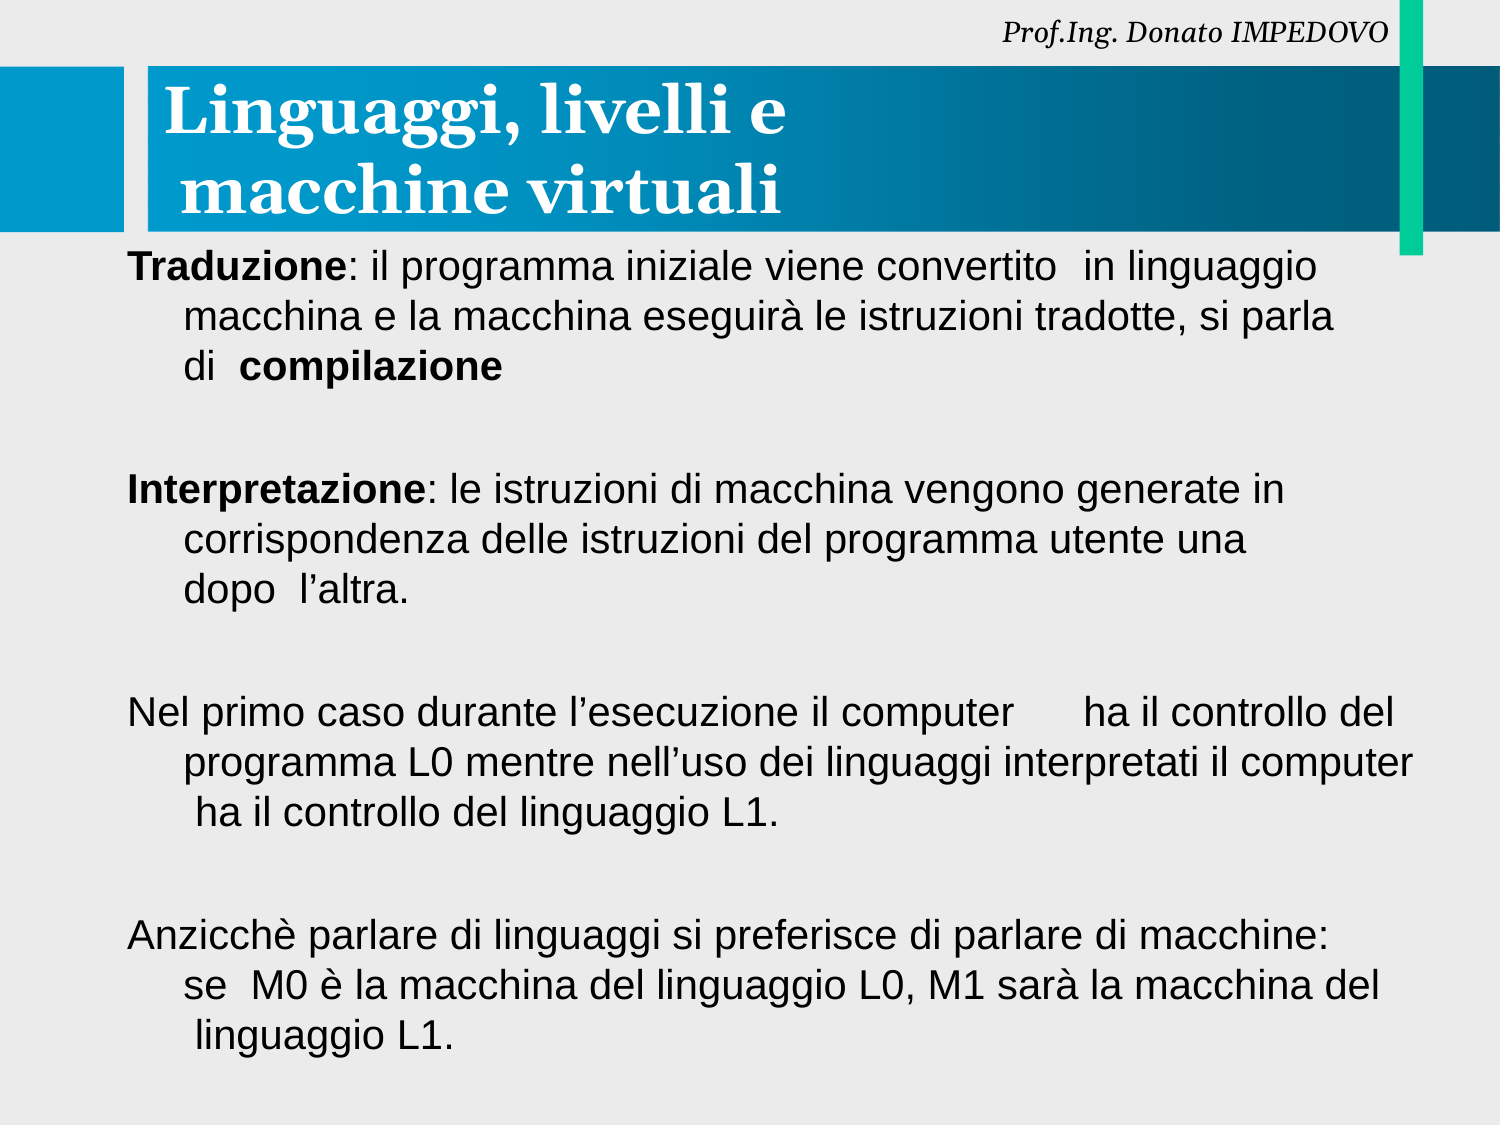

Prof.Ing. Donato IMPEDOVO
# Linguaggi, livelli e  macchine virtuali

Traduzione: il programma iniziale viene convertito	in linguaggio  macchina e la macchina eseguirà le istruzioni tradotte, si parla di  compilazione

Interpretazione: le istruzioni di macchina vengono generate in  corrispondenza delle istruzioni del programma utente una dopo  l’altra.

Nel primo caso durante l’esecuzione il computer	ha il controllo del  programma L0 mentre nell’uso dei linguaggi interpretati il computer  ha il controllo del linguaggio L1.

Anzicchè parlare di linguaggi si preferisce di parlare di macchine: se  M0 è la macchina del linguaggio L0, M1 sarà la macchina del  linguaggio L1.